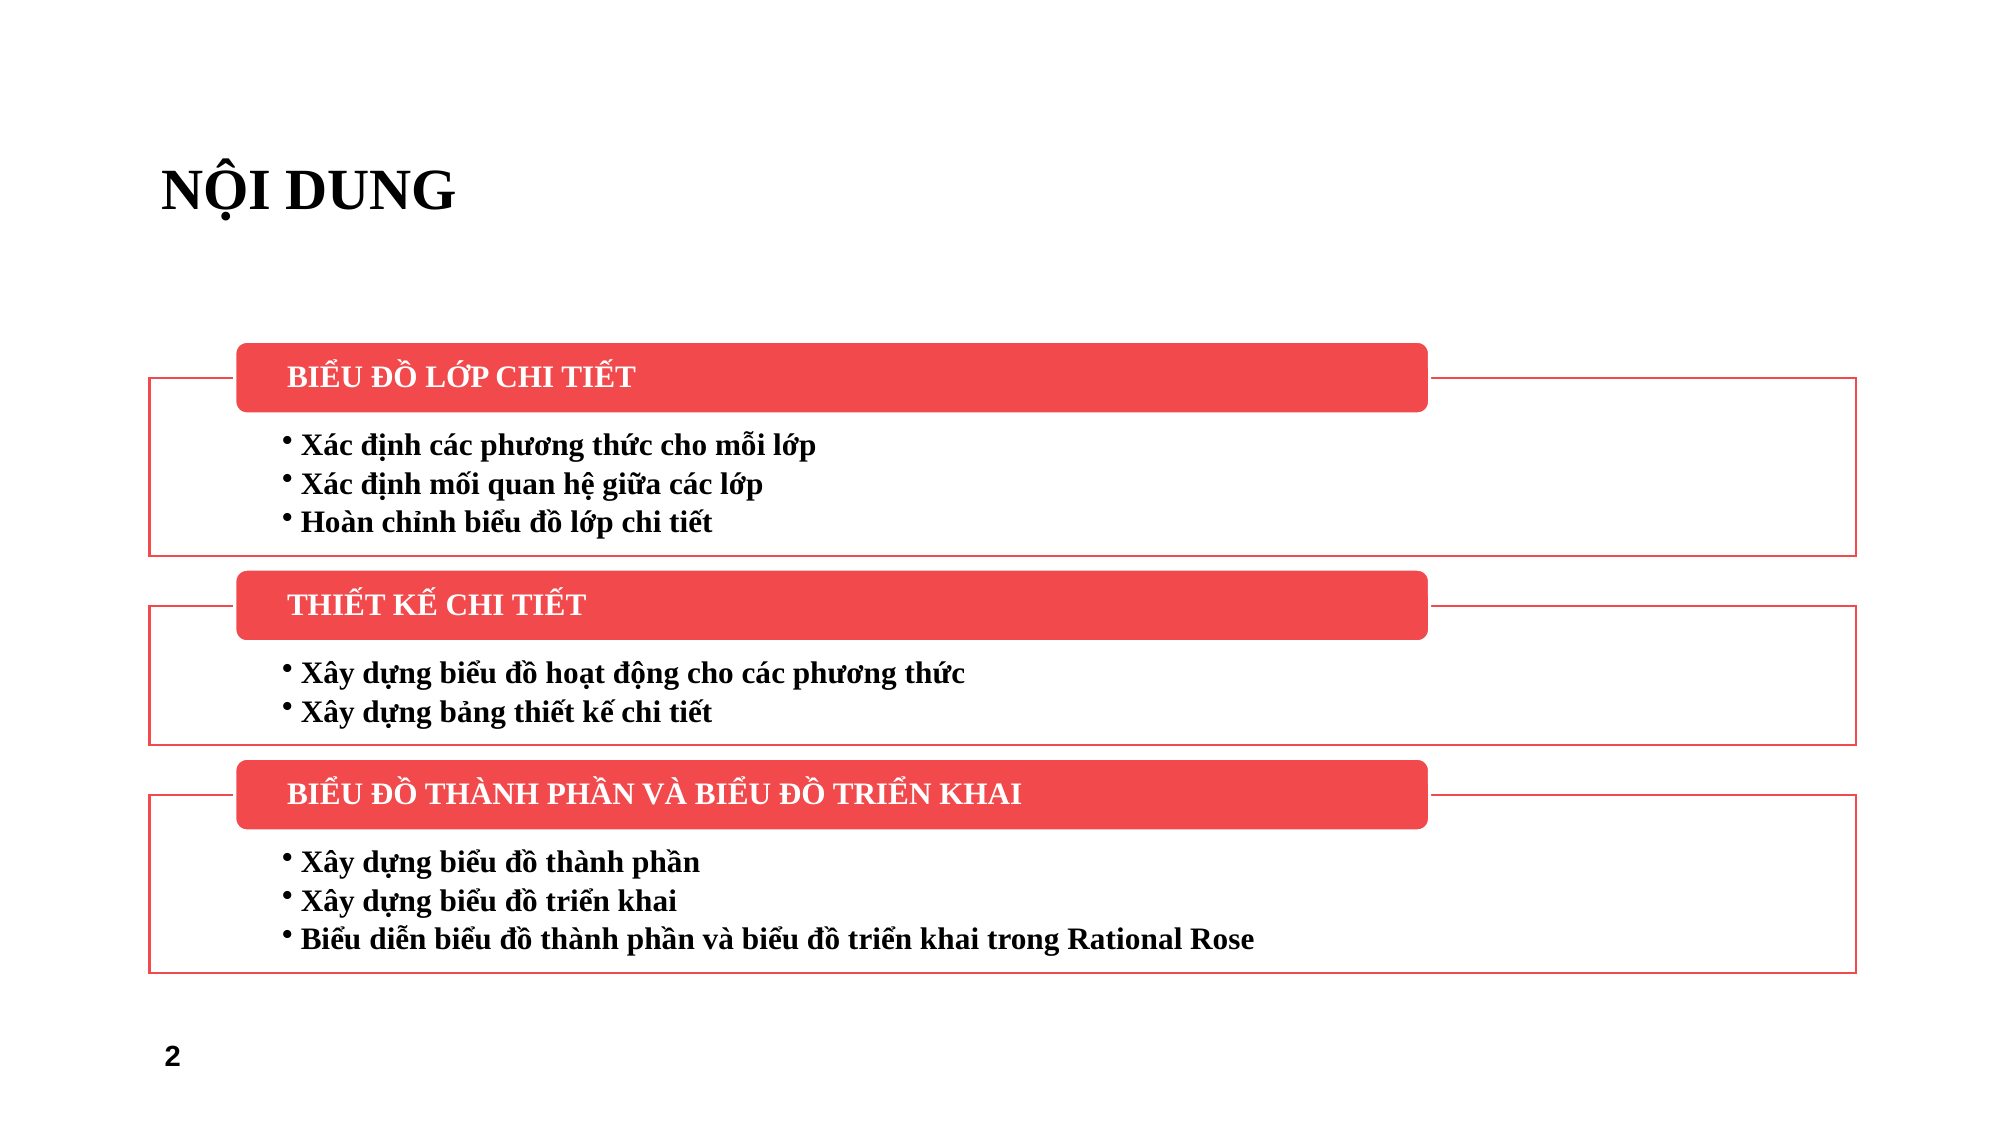

# Nội dung
Xác định các phương thức cho mỗi lớp
Xác định mối quan hệ giữa các lớp
Hoàn chỉnh biểu đồ lớp chi tiết
BIỂU ĐỒ LỚP CHI TIẾT
Xây dựng biểu đồ hoạt động cho các phương thức
Xây dựng bảng thiết kế chi tiết
THIẾT KẾ CHI TIẾT
Xây dựng biểu đồ thành phần
Xây dựng biểu đồ triển khai
Biểu diễn biểu đồ thành phần và biểu đồ triển khai trong Rational Rose
BIỂU ĐỒ THÀNH PHẦN VÀ BIỂU ĐỒ TRIỂN KHAI
2